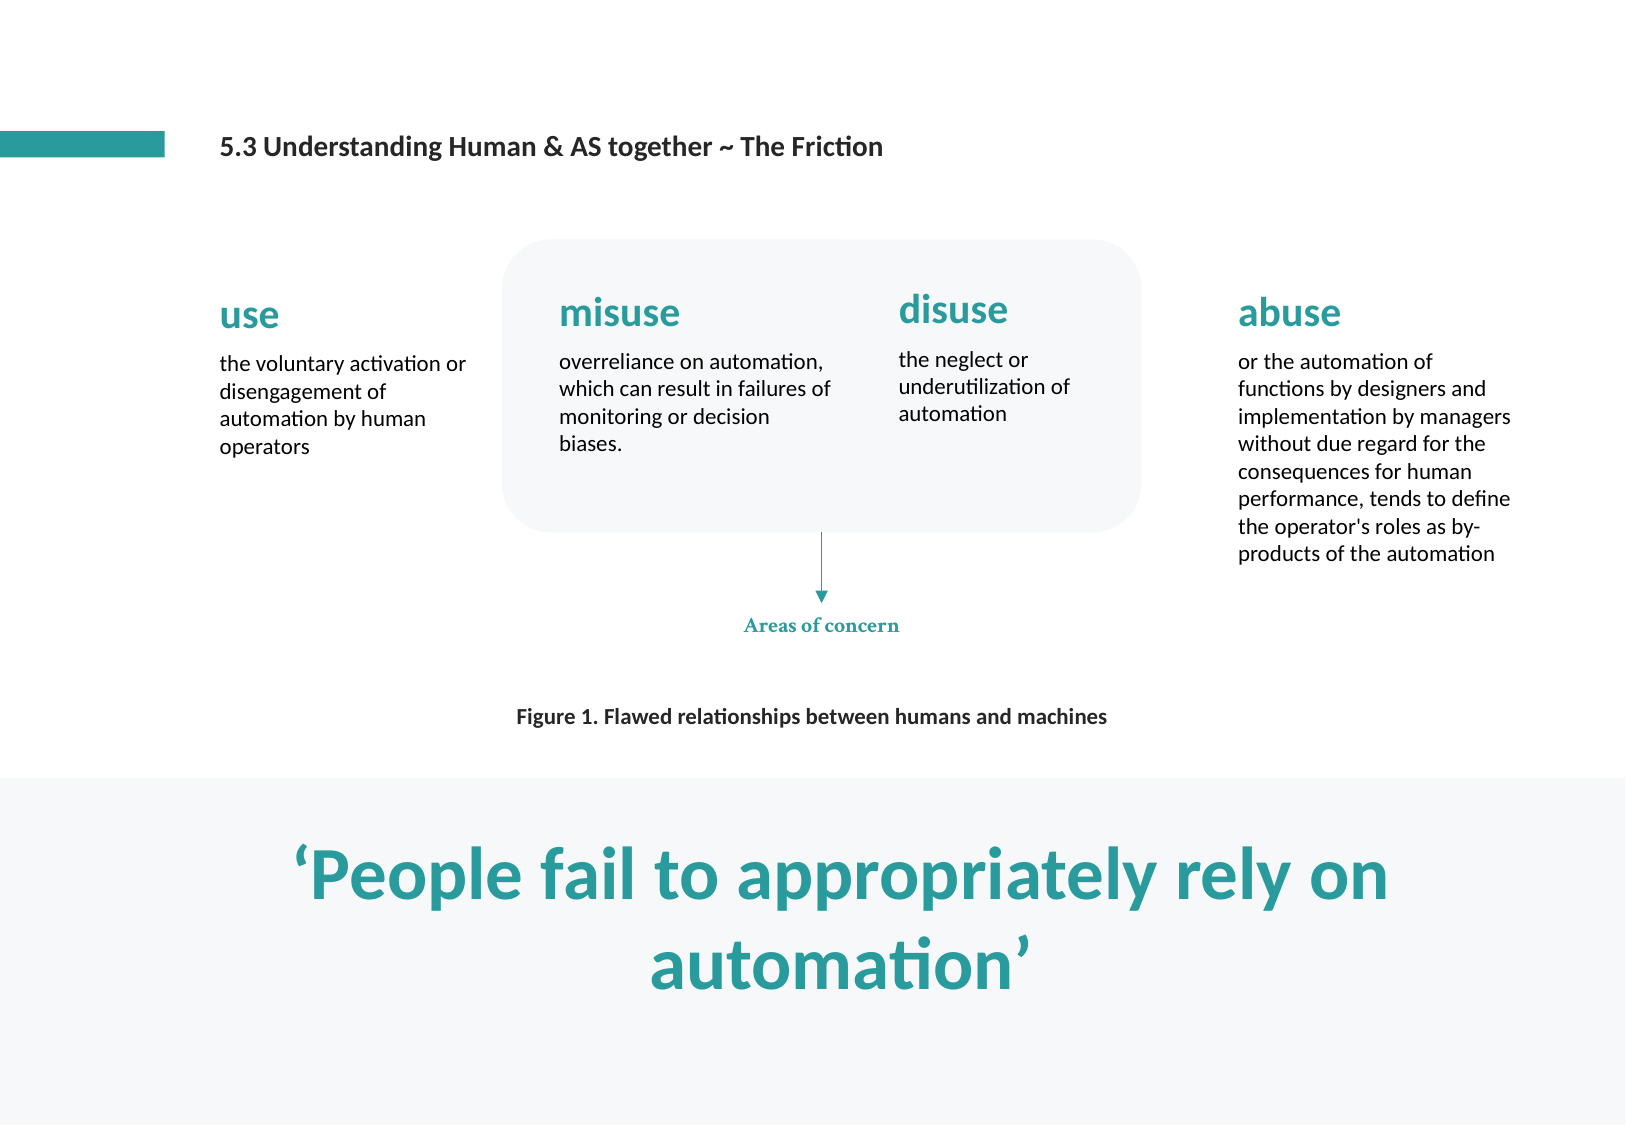

5.3 Understanding Human & AS together ~ The Friction

disuse
the neglect or underutilization of automation
misuse
overreliance on automation, which can result in failures of monitoring or decision biases.

abuse
or the automation of functions by designers and implementation by managers without due regard for the consequences for human performance, tends to define the operator's roles as by-products of the automation

use
the voluntary activation or disengagement of automation by human operators

Areas of concern
Figure 1. Flawed relationships between humans and machines

‘People fail to appropriately rely on automation’
34